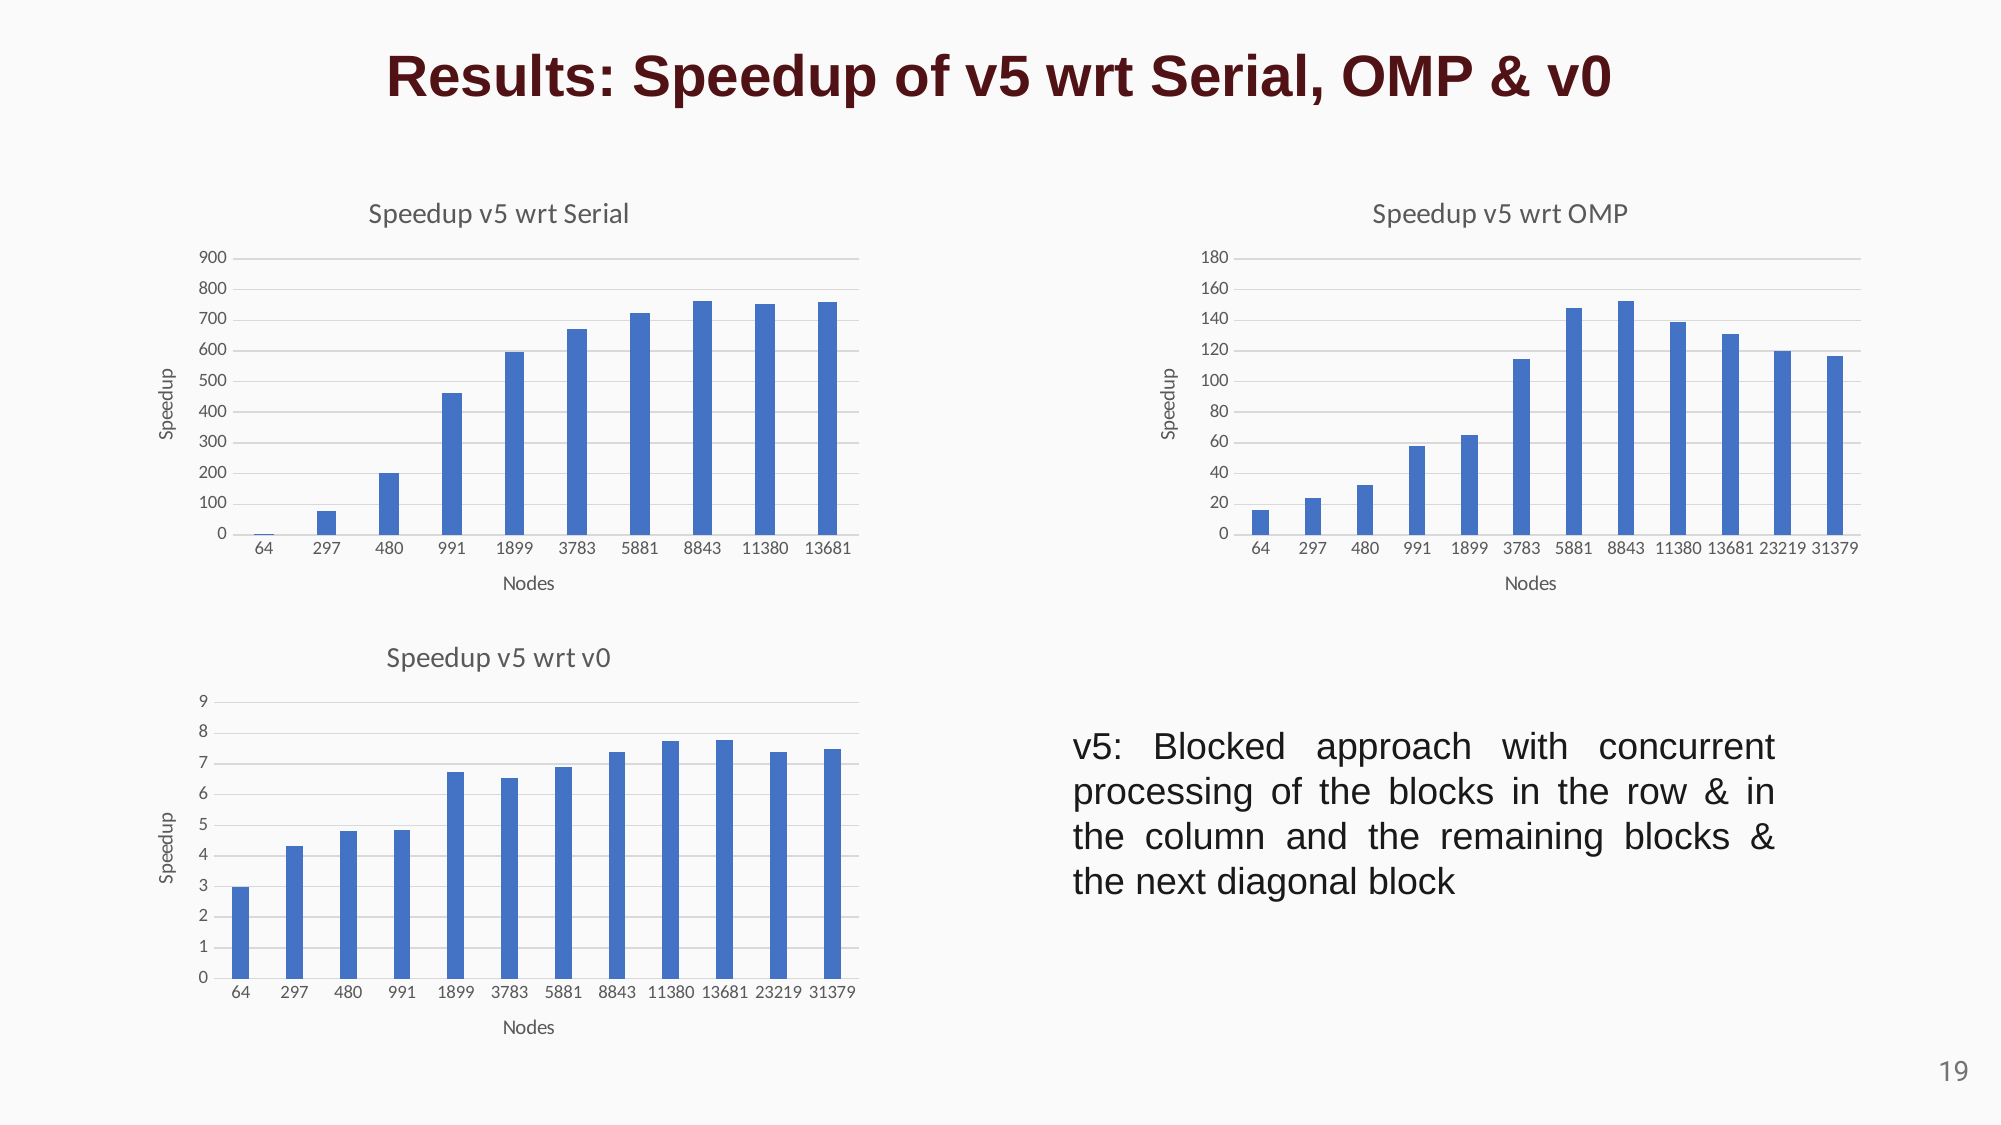

Results: Speedup of v5 wrt Serial, OMP & v0

### Chart: Speedup v5 wrt Serial

| Category | Speedup v3 |
|---|---|
| 64 | 4.0 |
| 297 | 78.14814814814815 |
| 480 | 201.24444444444444 |
| 991 | 463.6466666666667 |
| 1899 | 596.0856481481482 |
| 3783 | 672.1837980531266 |
| 5881 | 724.680335731415 |
| 8843 | 762.0466647836234 |
| 11380 | 753.1185503072471 |
| 13681 | 758.9042317239171 |

### Chart: Speedup v5 wrt OMP

| Category | Speedup v3 |
|---|---|
| 64 | 16.333333333333332 |
| 297 | 24.37037037037037 |
| 480 | 32.711111111111116 |
| 991 | 57.879999999999995 |
| 1899 | 65.0486111111111 |
| 3783 | 114.74921630094045 |
| 5881 | 148.15424460431657 |
| 8843 | 152.65055673658702 |
| 11380 | 139.14032136186714 |
| 13681 | 131.08370966450477 |
| 23219 | 120.1118085807578 |
| 31379 | 116.49754469484064 |

### Chart: Speedup v5 wrt v0

| Category | Speedup v3 |
|---|---|
| 64 | 3.0 |
| 297 | 4.333333333333333 |
| 480 | 4.822222222222223 |
| 991 | 4.846666666666667 |
| 1899 | 6.7407407407407405 |
| 3783 | 6.542319749216301 |
| 5881 | 6.897218225419665 |
| 8843 | 7.3753549288655655 |
| 11380 | 7.758978599637863 |
| 13681 | 7.779441908879815 |
| 23219 | 7.401616624666549 |
| 31379 | 7.486050980621878 |
v5: Blocked approach with concurrent processing of the blocks in the row & in the column and the remaining blocks & the next diagonal block
19